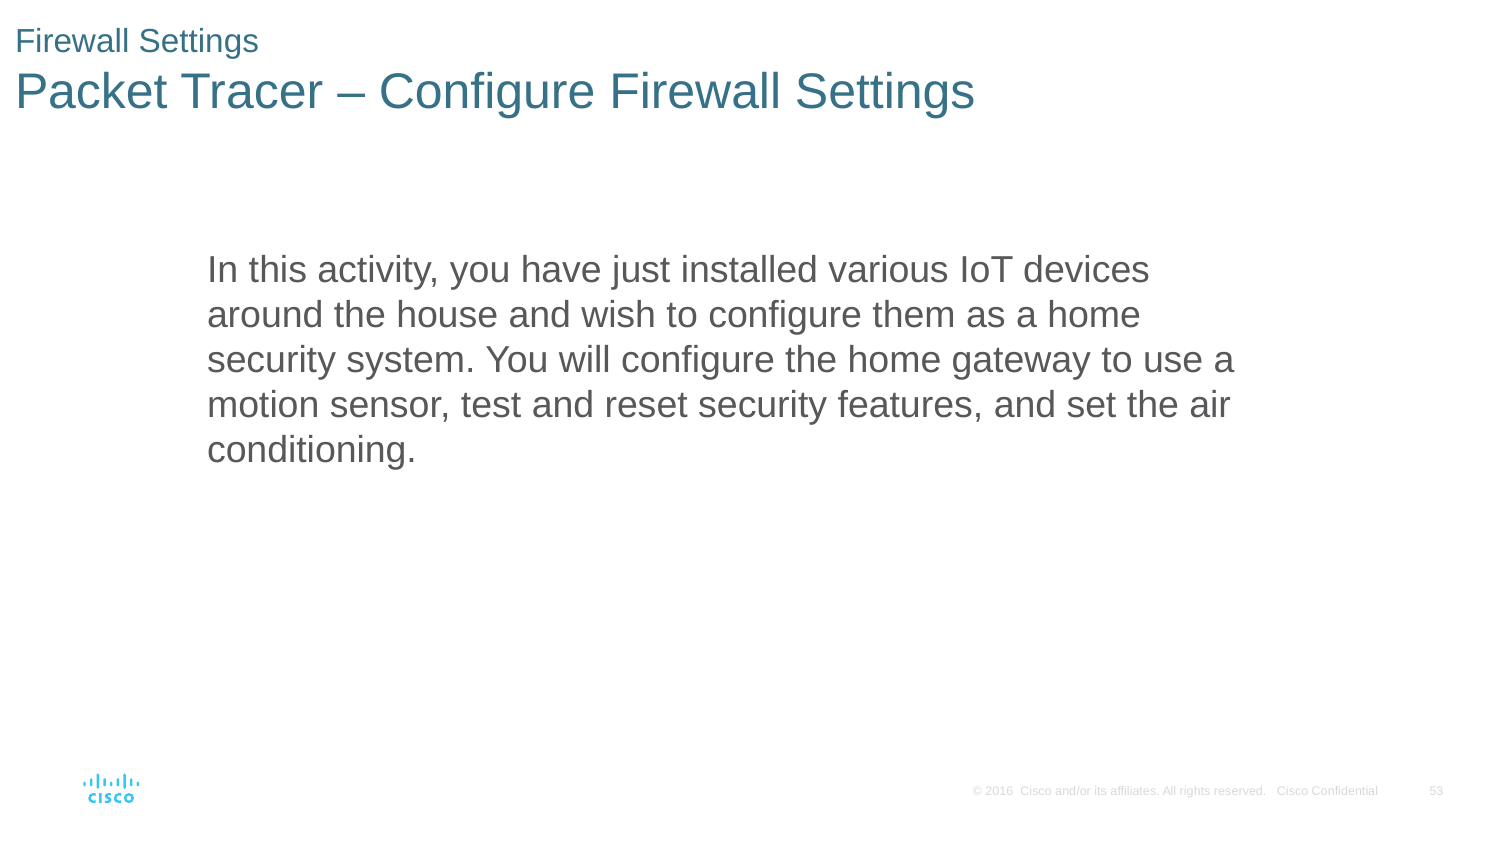

# Firewall Settings Packet Tracer – Configure Firewall Settings
In this activity, you have just installed various IoT devices around the house and wish to configure them as a home security system. You will configure the home gateway to use a motion sensor, test and reset security features, and set the air conditioning.